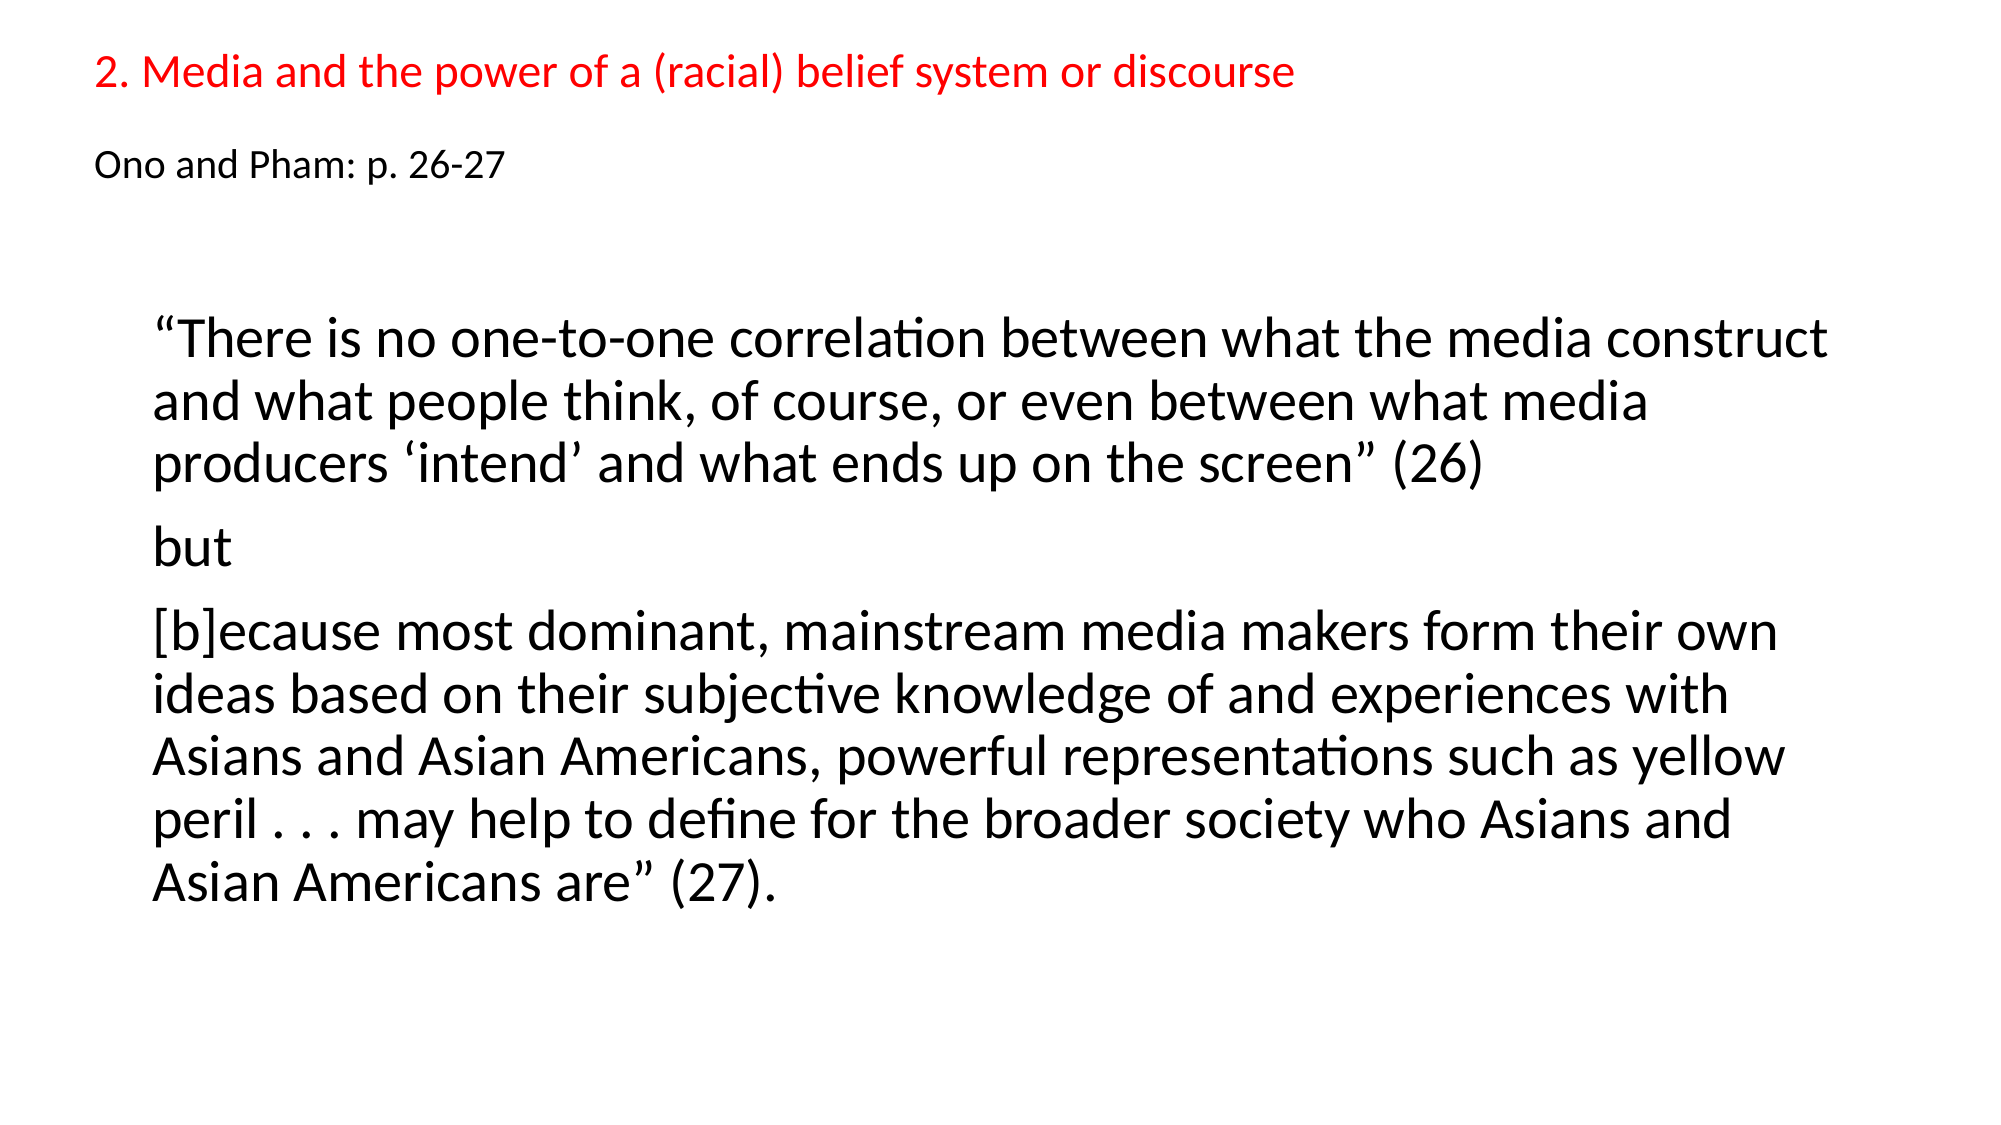

# 2. Media and the power of a (racial) belief system or discourse Ono and Pham: p. 26-27
“There is no one-to-one correlation between what the media construct and what people think, of course, or even between what media producers ‘intend’ and what ends up on the screen” (26)
but
[b]ecause most dominant, mainstream media makers form their own ideas based on their subjective knowledge of and experiences with Asians and Asian Americans, powerful representations such as yellow peril . . . may help to define for the broader society who Asians and Asian Americans are” (27).